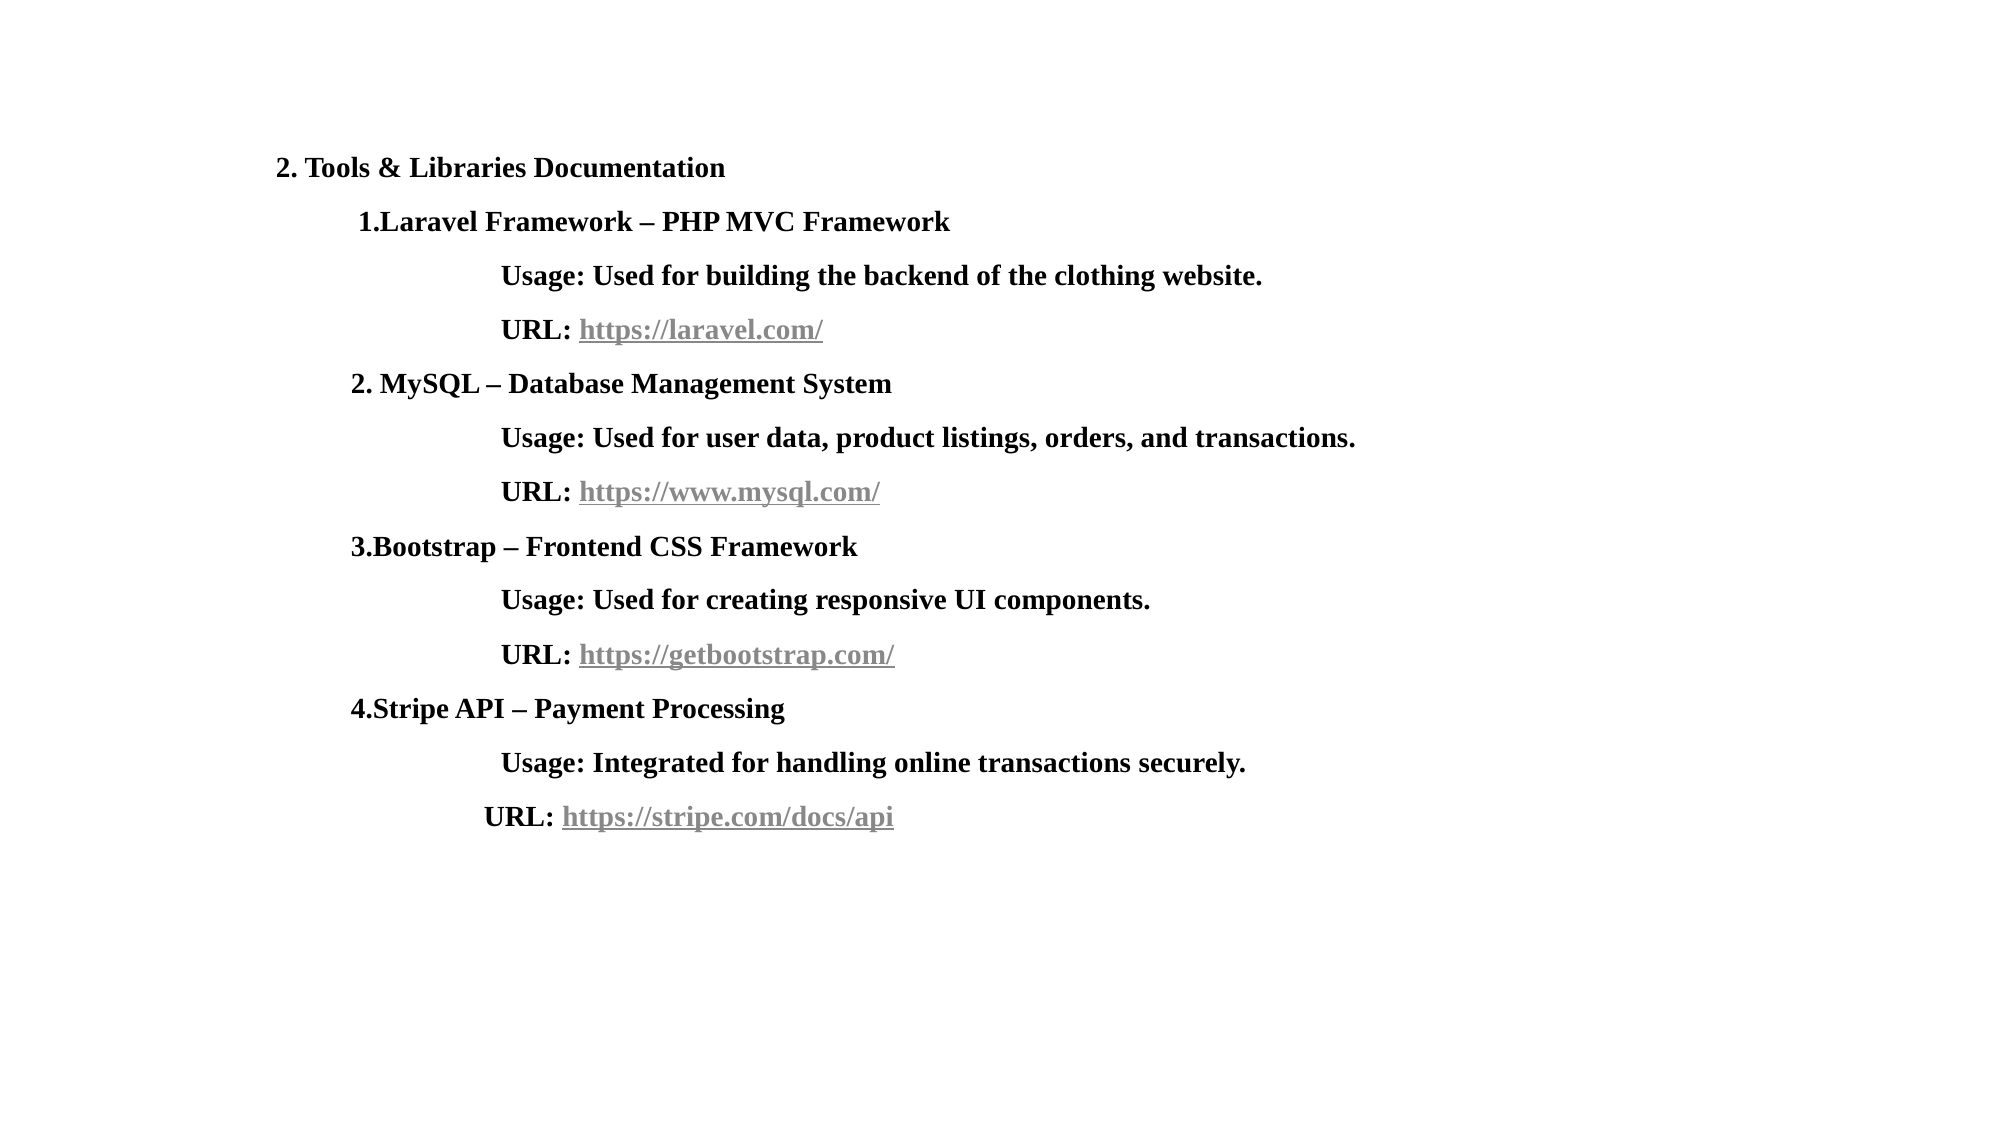

2. Tools & Libraries Documentation
 1.Laravel Framework – PHP MVC Framework
Usage: Used for building the backend of the clothing website.
URL: https://laravel.com/
2. MySQL – Database Management System
Usage: Used for user data, product listings, orders, and transactions.
URL: https://www.mysql.com/
3.Bootstrap – Frontend CSS Framework
Usage: Used for creating responsive UI components.
URL: https://getbootstrap.com/
4.Stripe API – Payment Processing
Usage: Integrated for handling online transactions securely.
        URL: https://stripe.com/docs/api